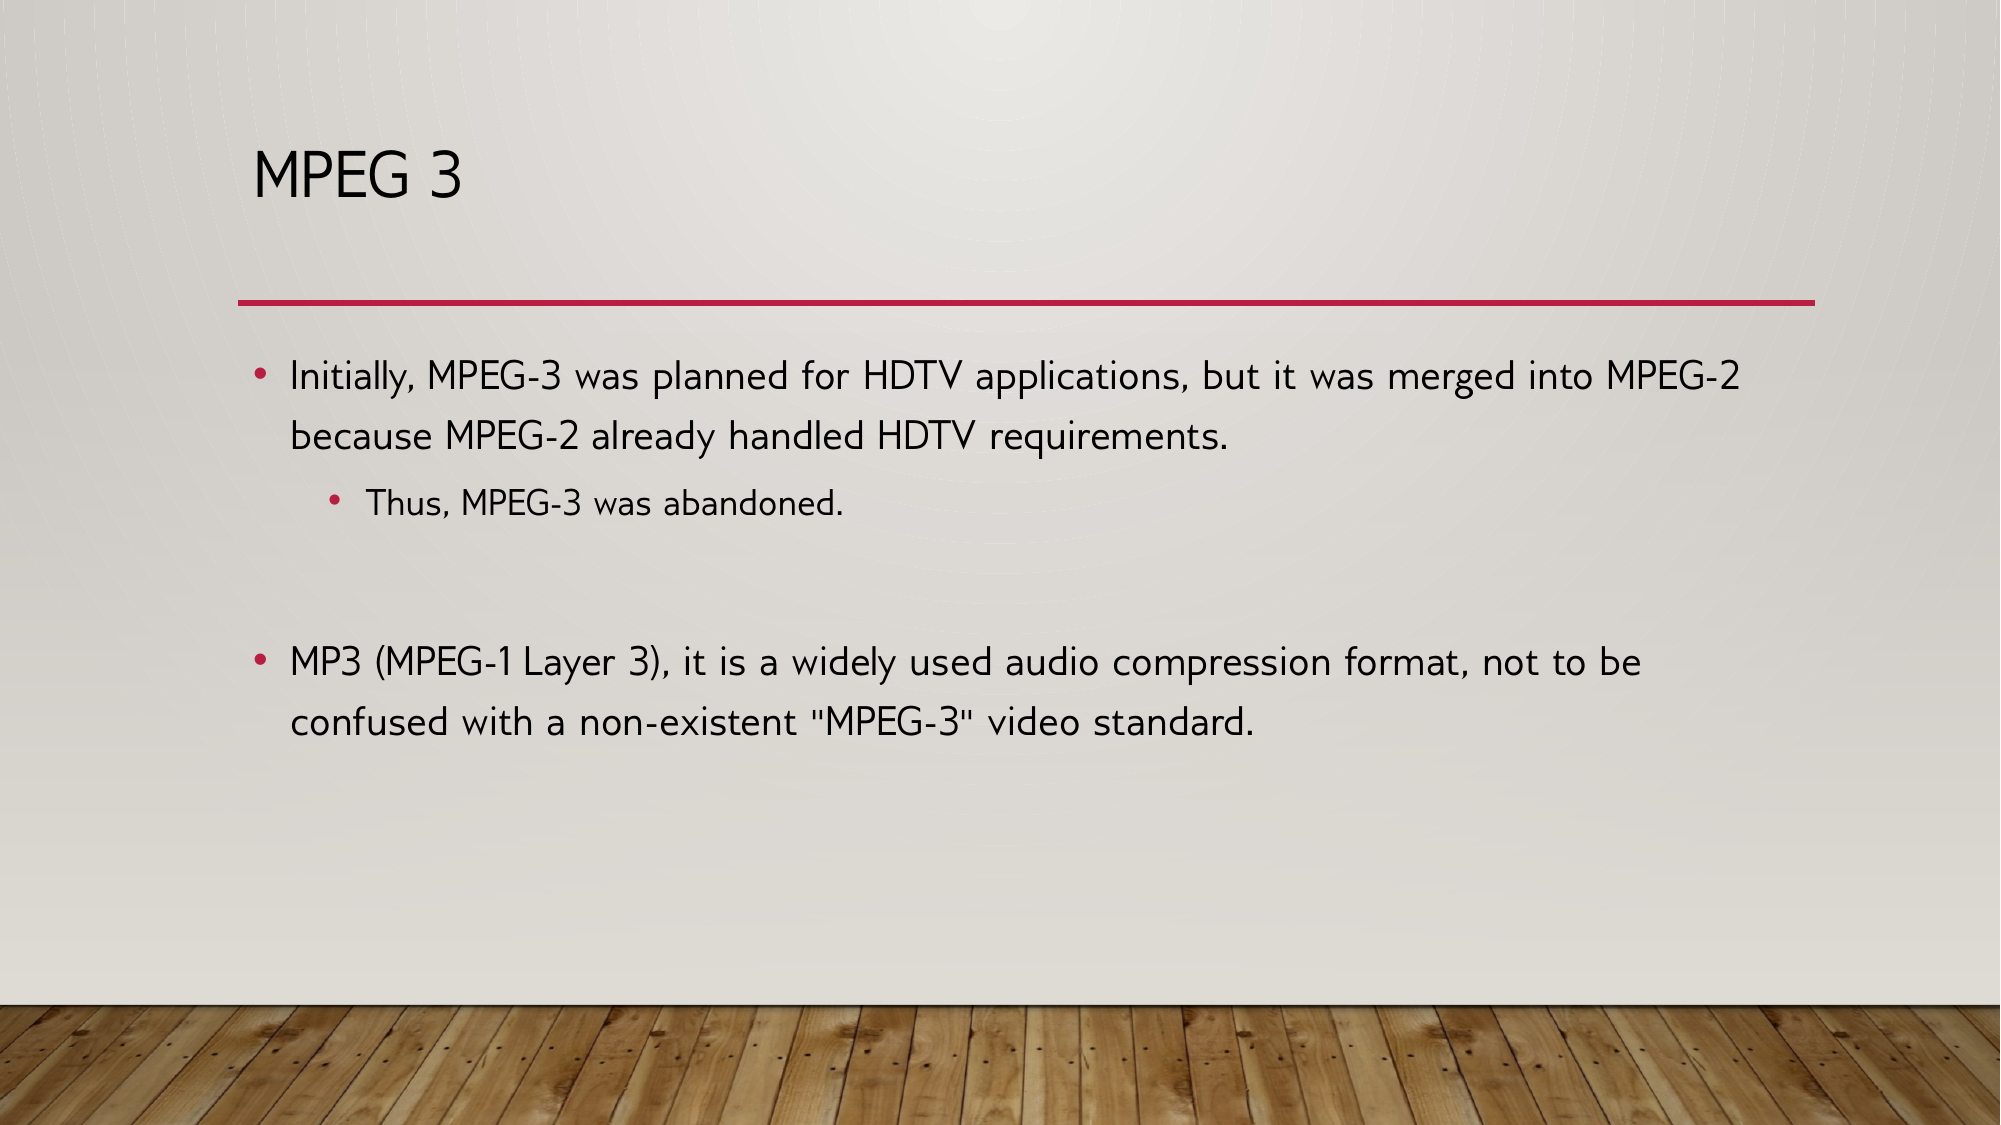

# MPEG 3
Initially, MPEG-3 was planned for HDTV applications, but it was merged into MPEG-2 because MPEG-2 already handled HDTV requirements.
Thus, MPEG-3 was abandoned.

MP3 (MPEG-1 Layer 3), it is a widely used audio compression format, not to be confused with a non-existent "MPEG-3" video standard.